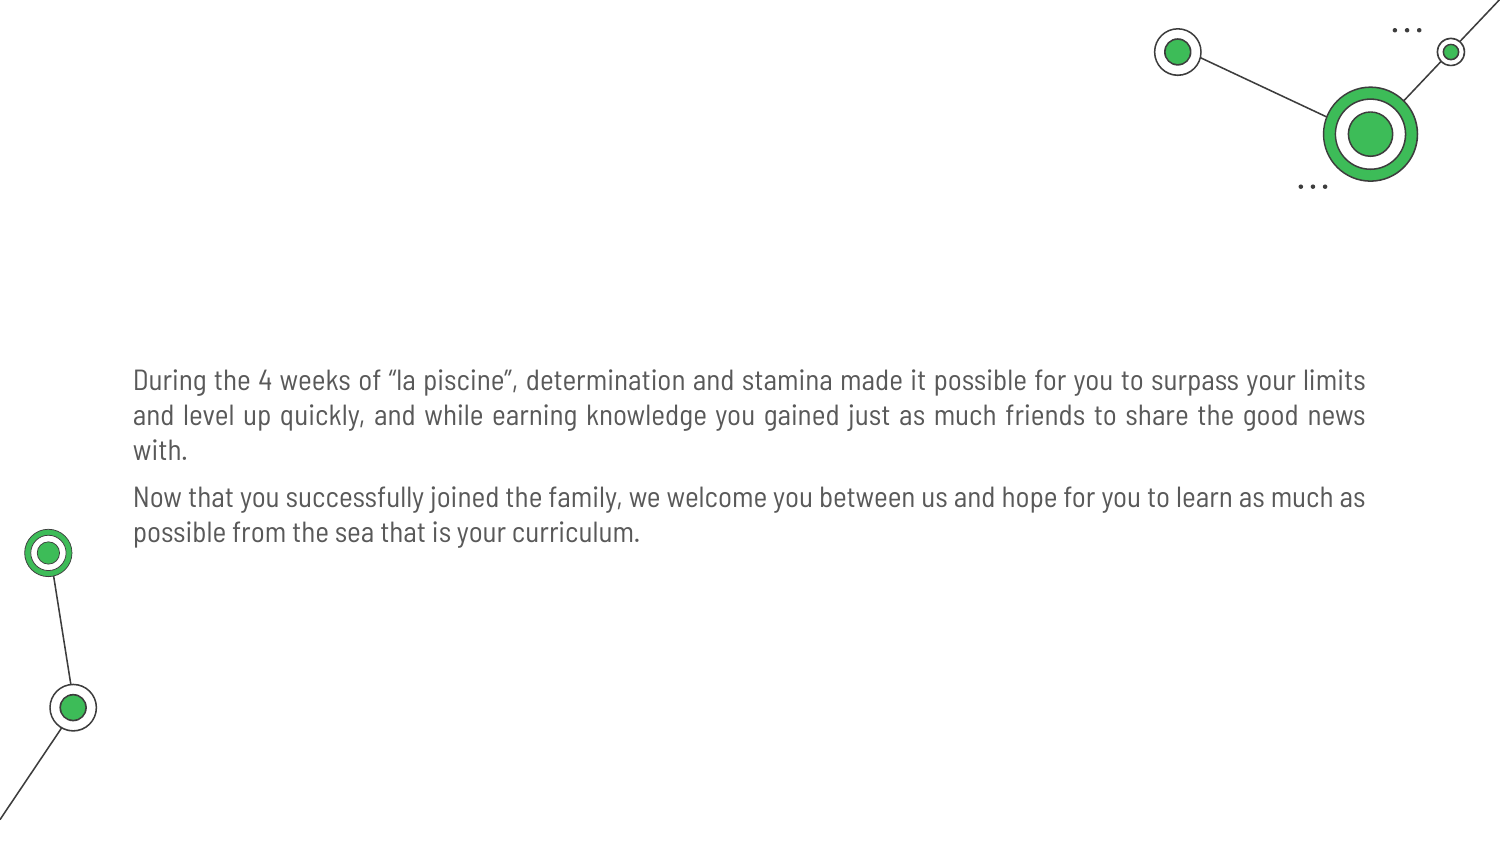

#
During the 4 weeks of “la piscine”, determination and stamina made it possible for you to surpass your limits and level up quickly, and while earning knowledge you gained just as much friends to share the good news with.
Now that you successfully joined the family, we welcome you between us and hope for you to learn as much as possible from the sea that is your curriculum.